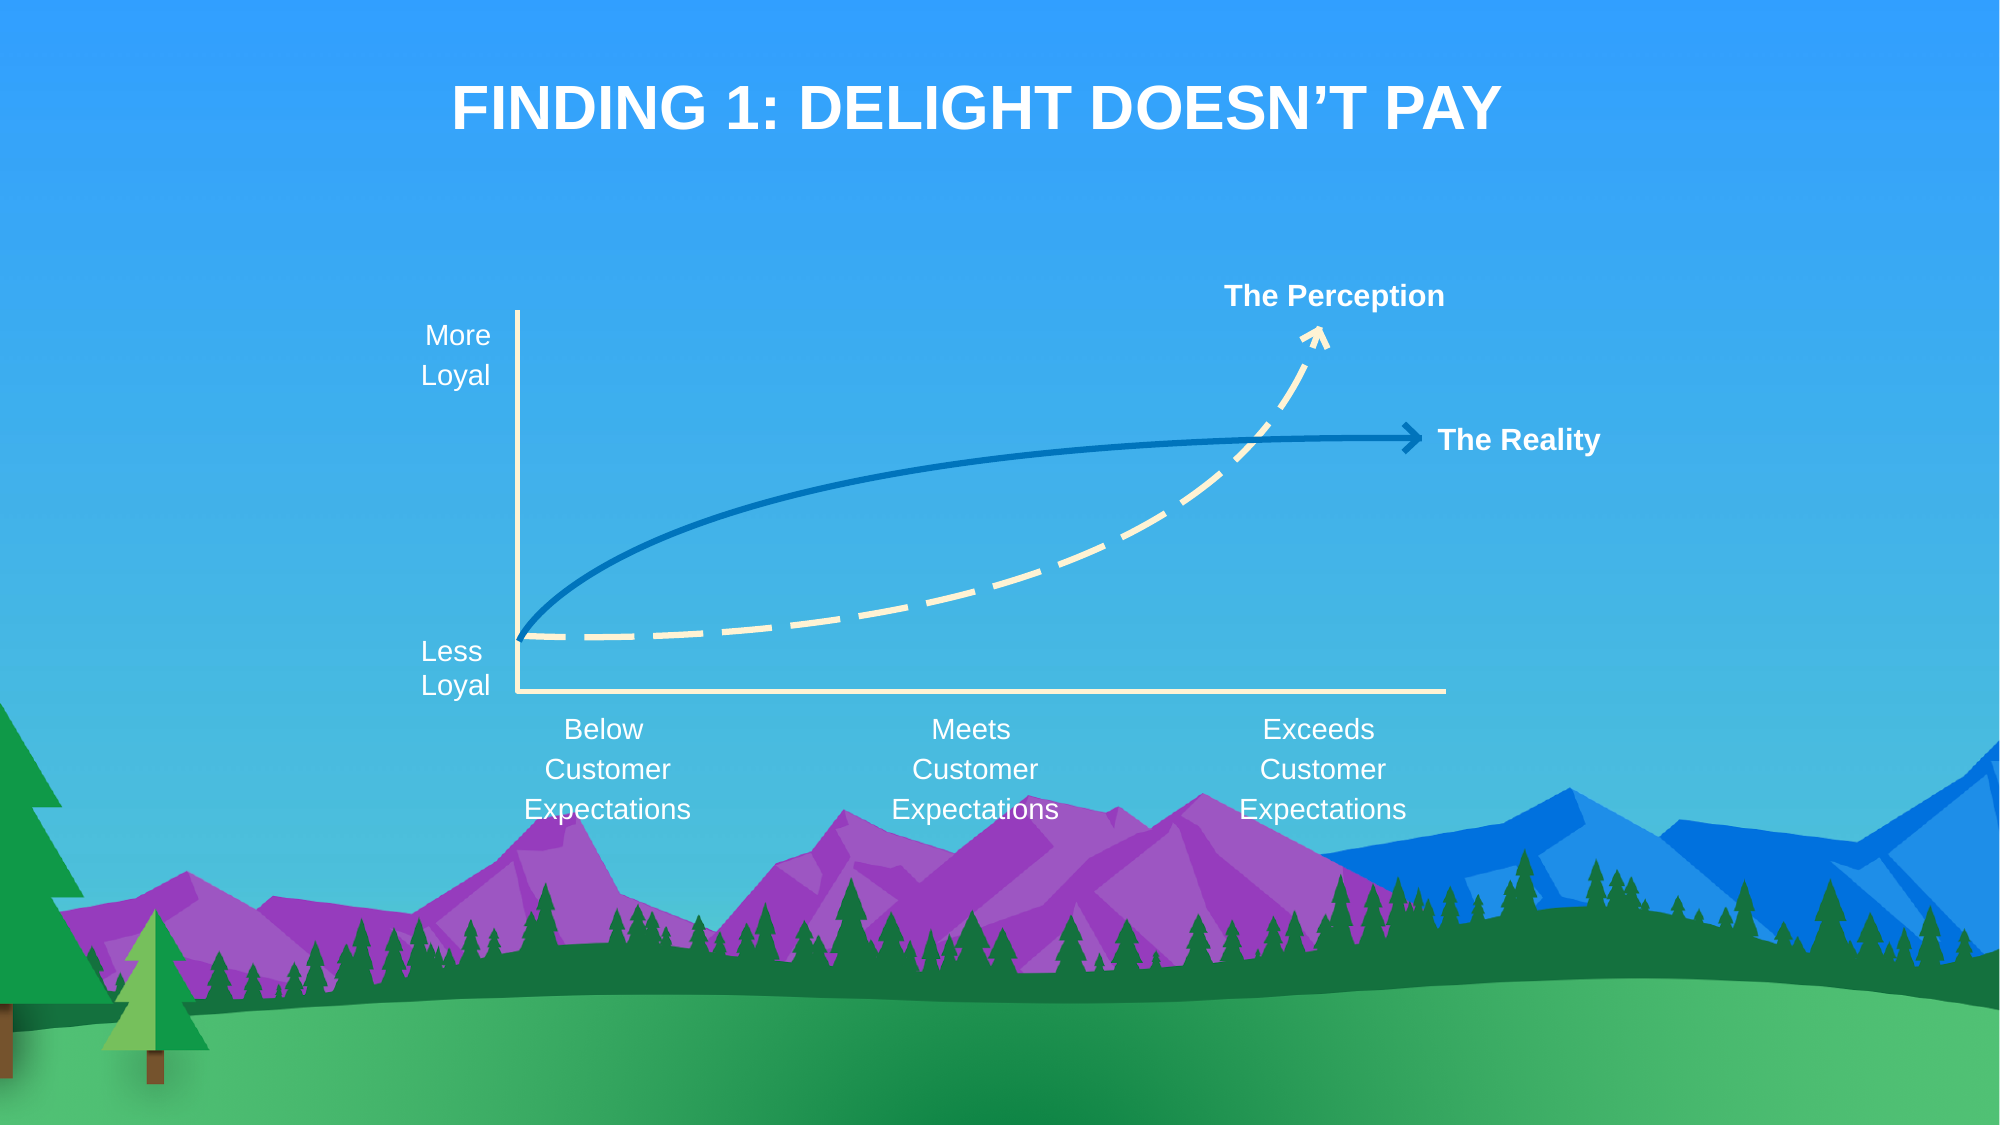

FINDING 1: DELIGHT DOESN’T PAY
The Perception
More Loyal

The Reality

Less
Loyal
Below
Customer Expectations
Meets
Customer Expectations
Exceeds
Customer Expectations